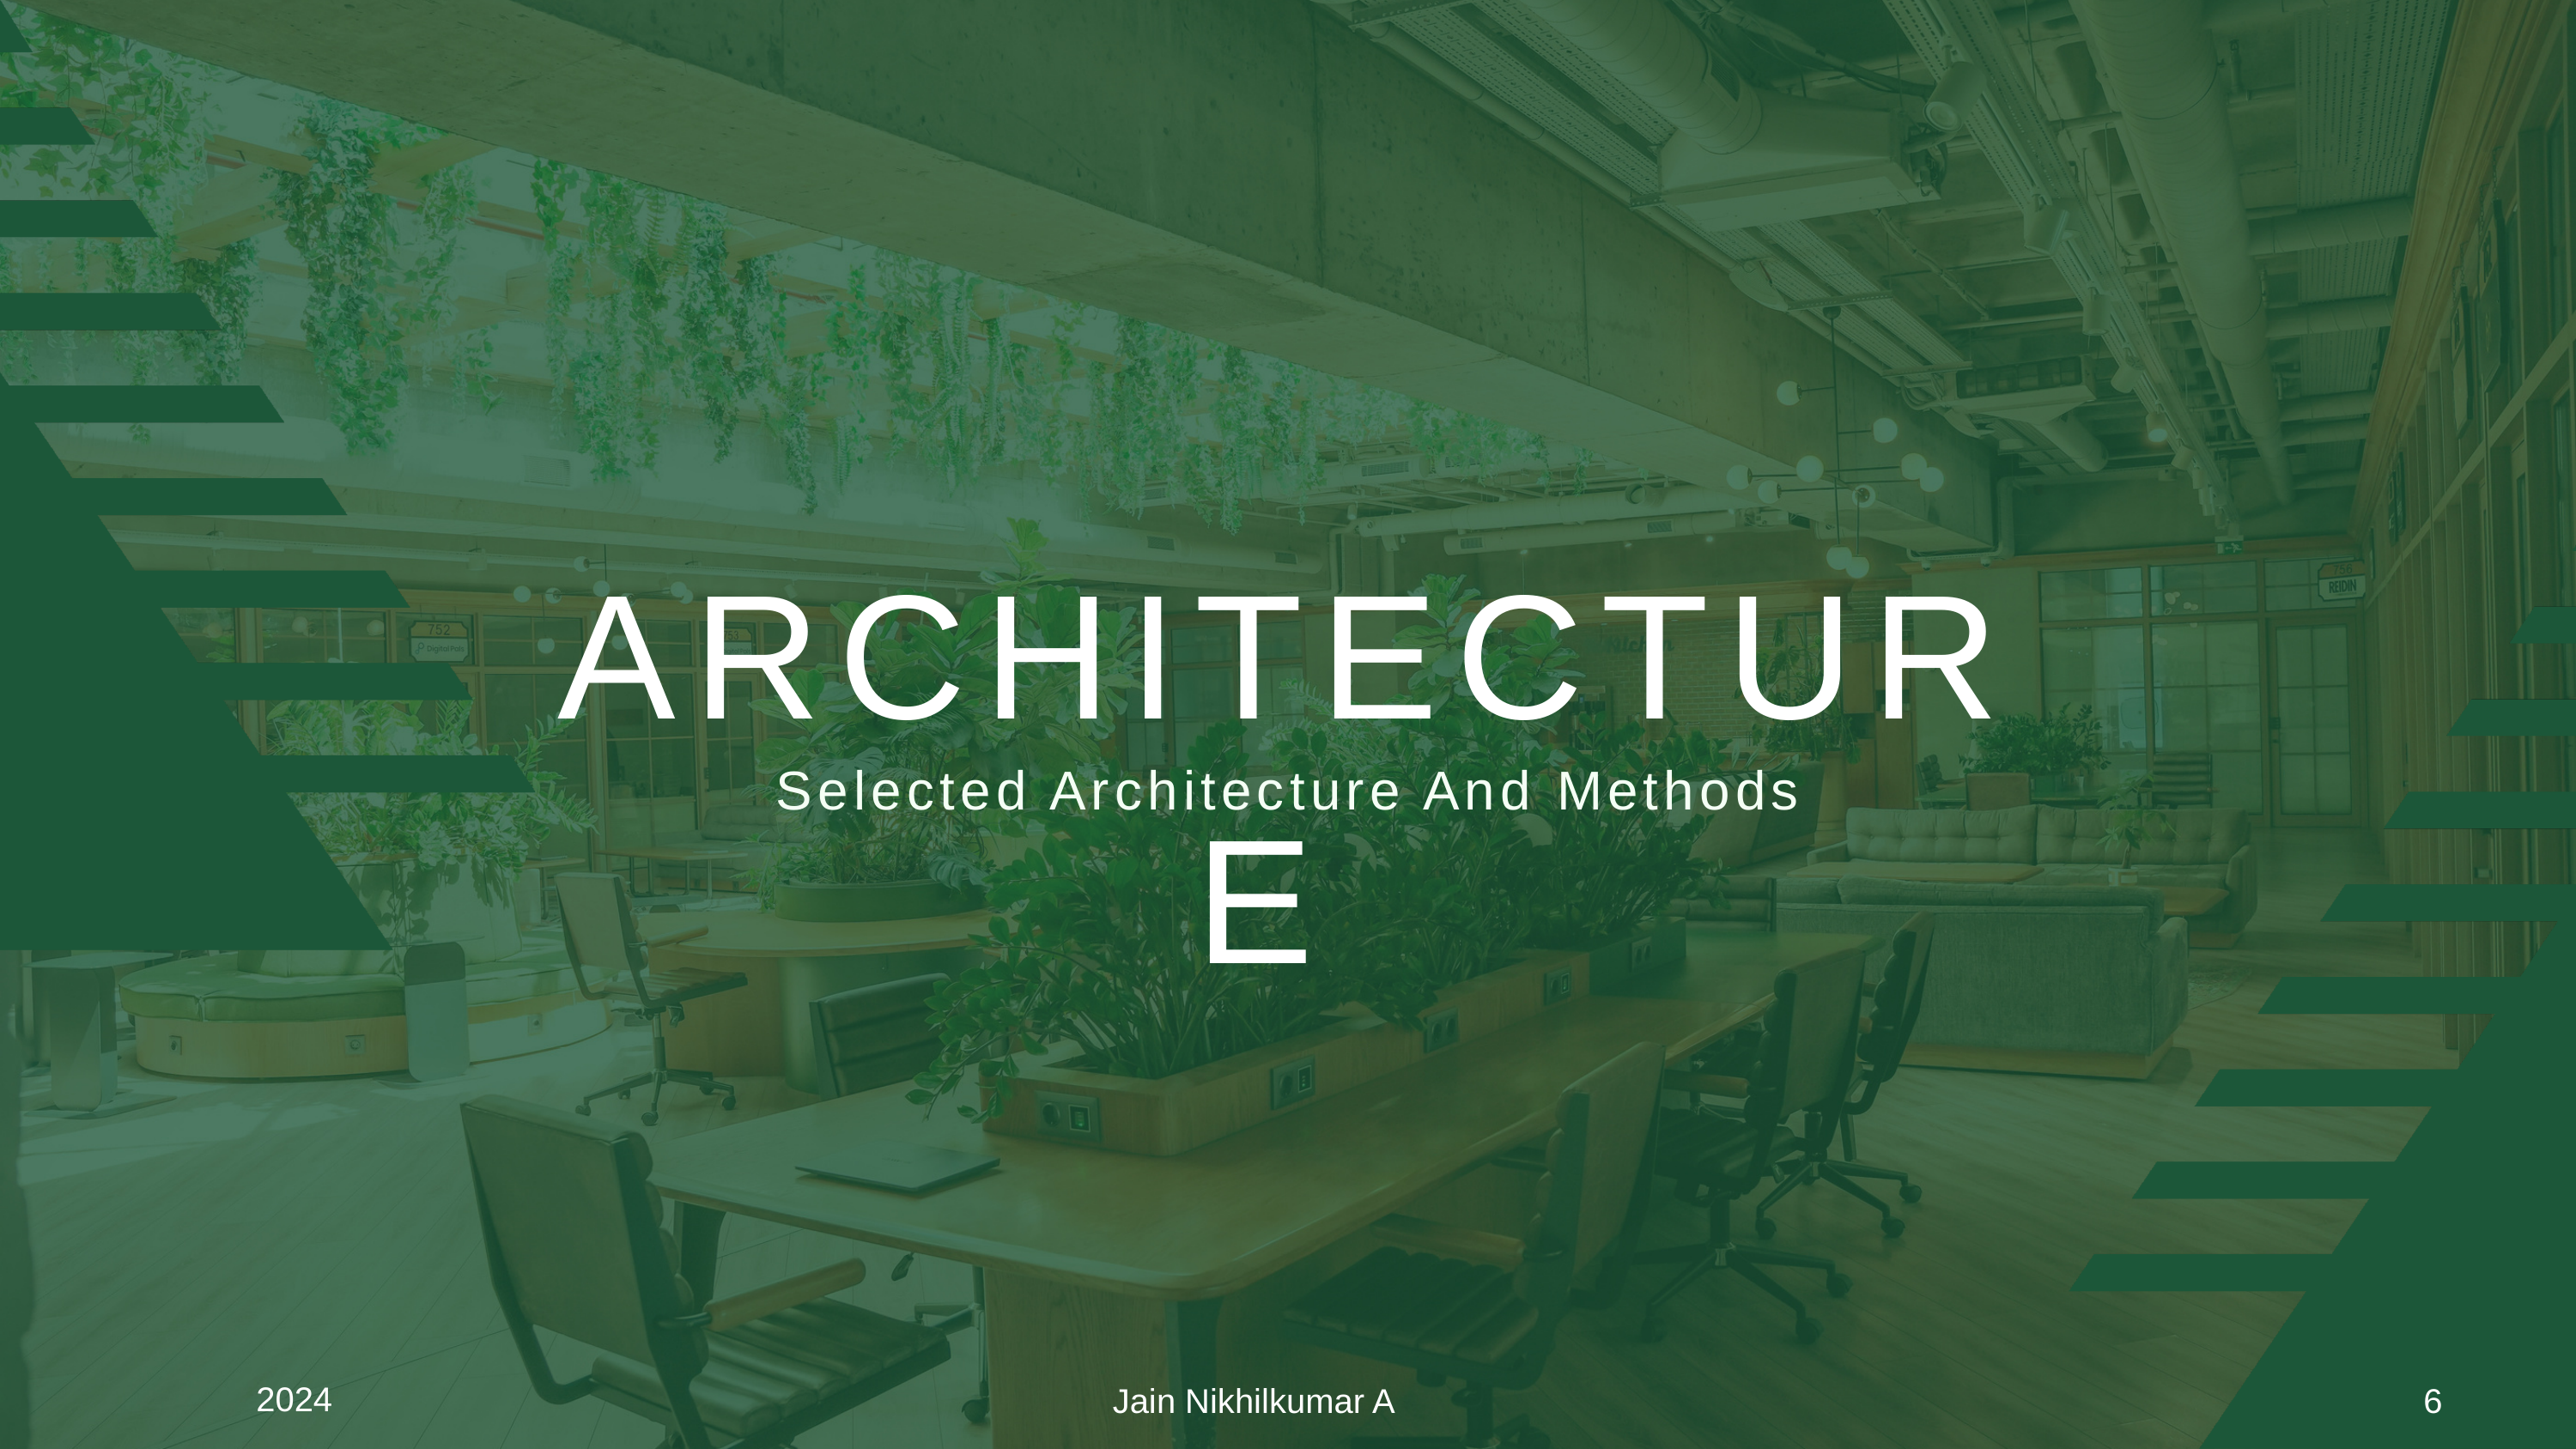

ARCHITECTURE
Selected Architecture And Methods

2024
Jain Nikhilkumar A
6